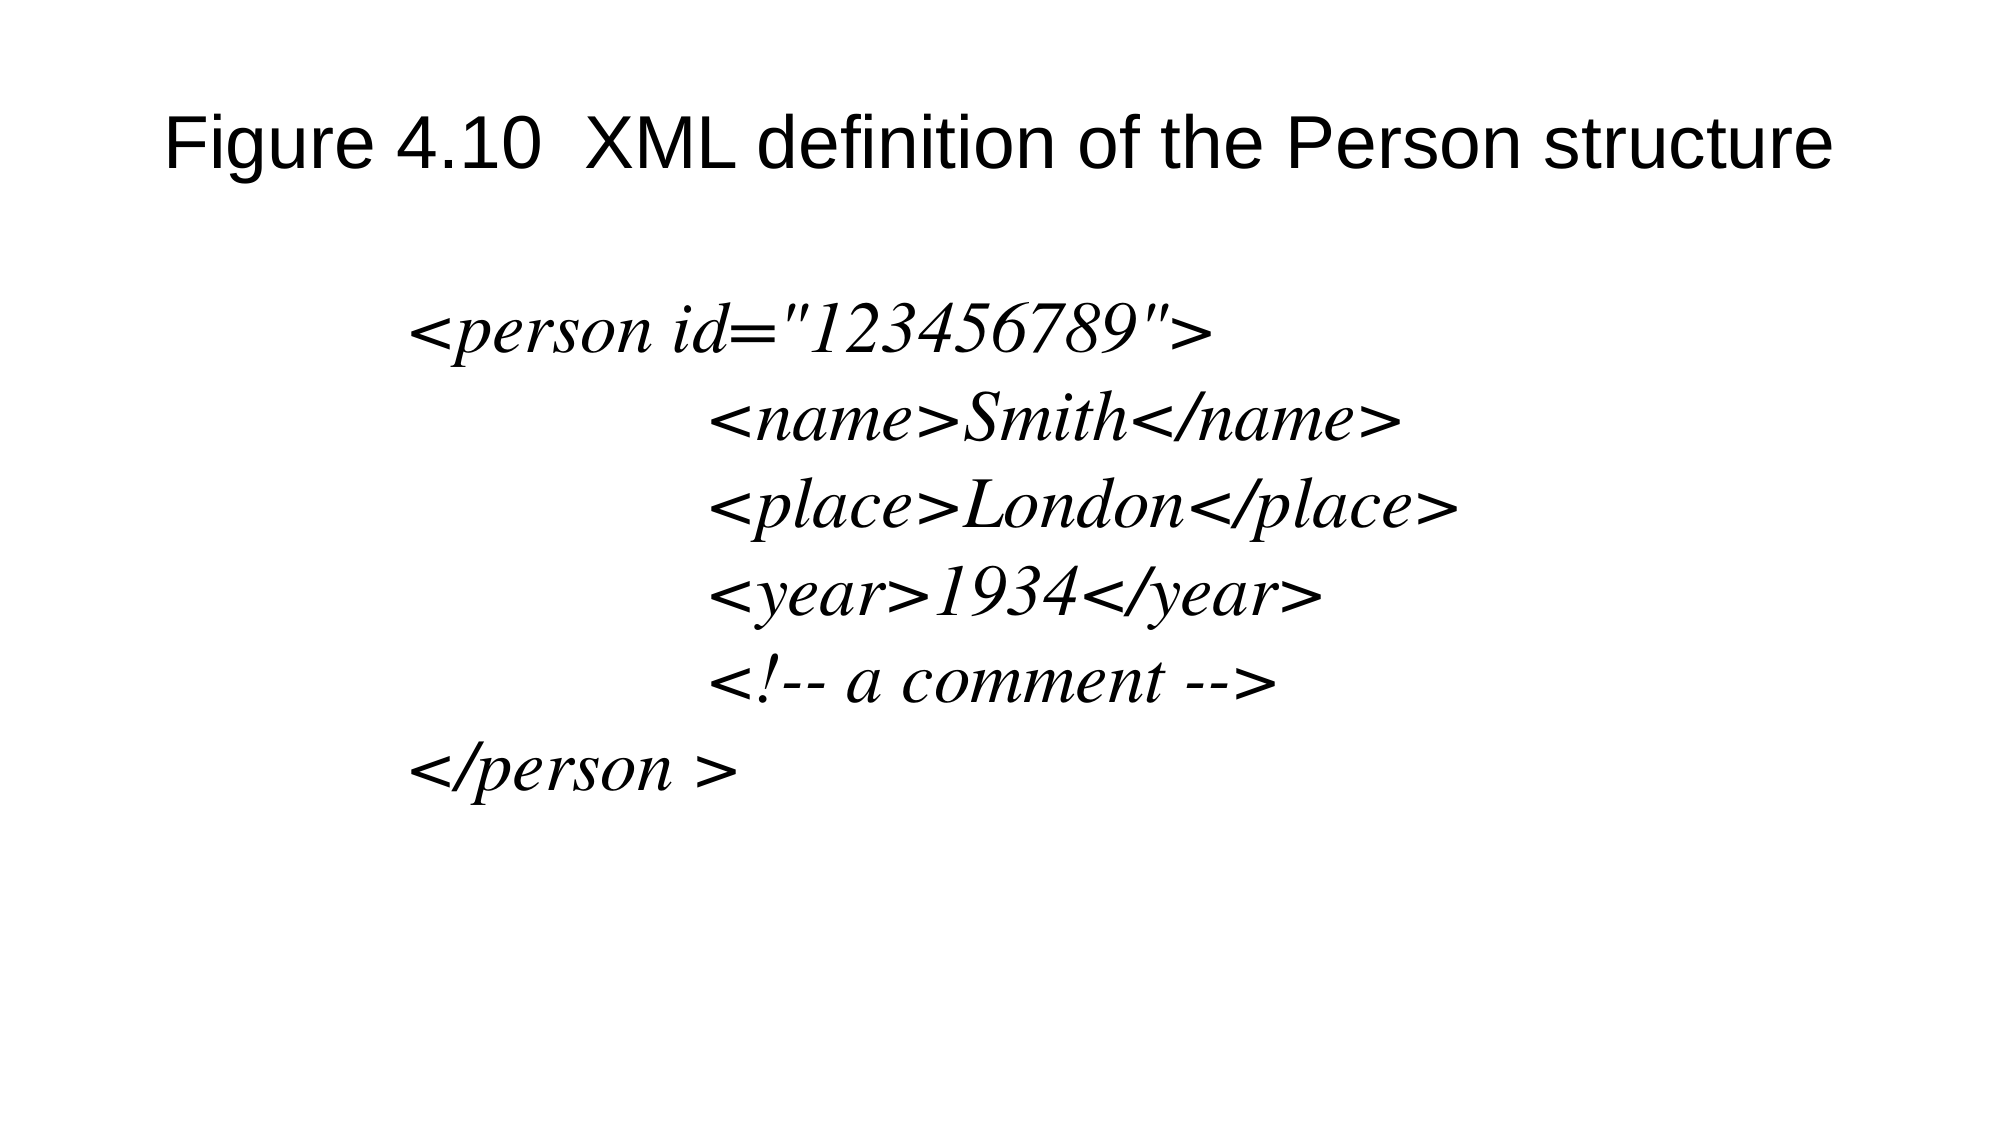

# Figure 4.10  XML definition of the Person structure
<person id="123456789">
		<name>Smith</name>
		<place>London</place>
		<year>1934</year>
		<!-- a comment -->
</person >